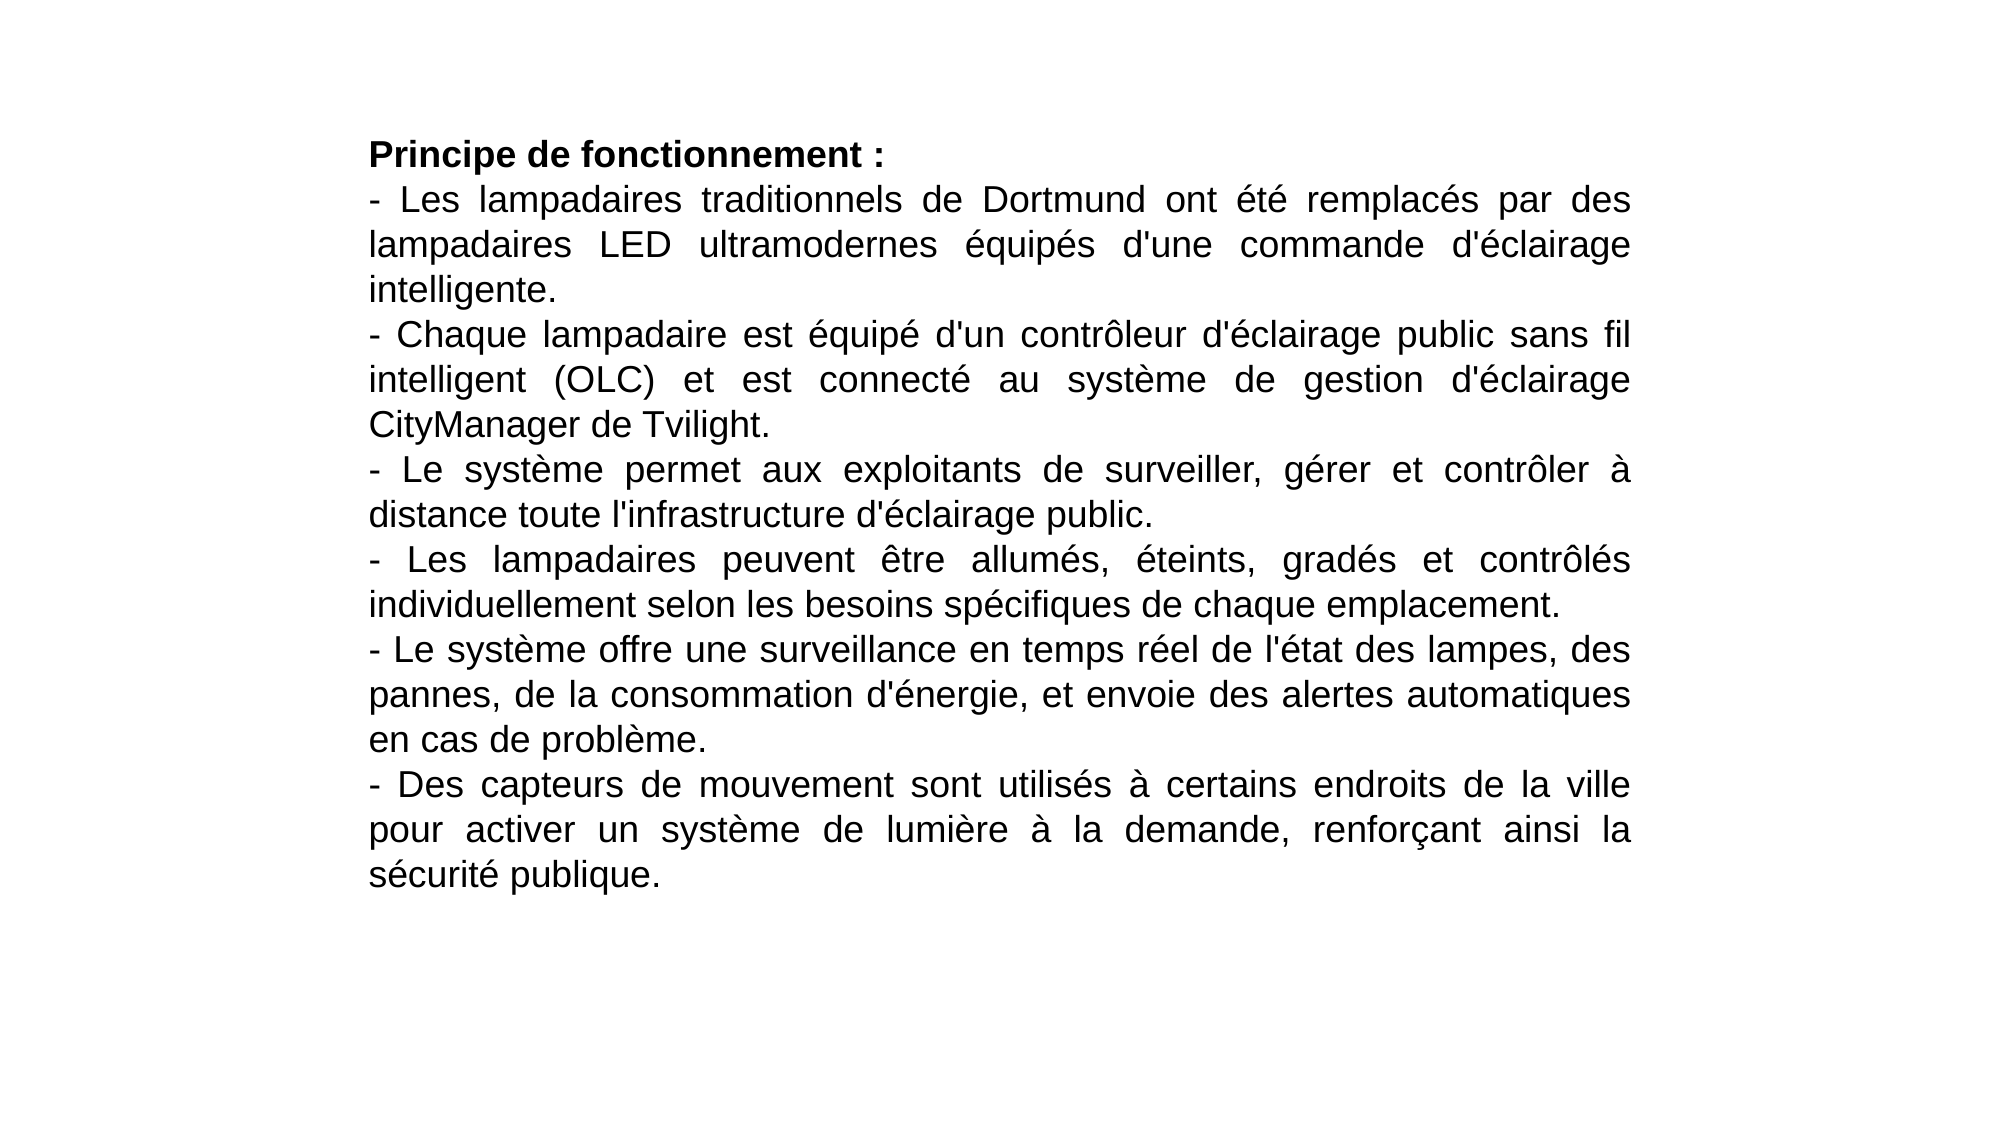

Principe de fonctionnement :
- Les lampadaires traditionnels de Dortmund ont été remplacés par des lampadaires LED ultramodernes équipés d'une commande d'éclairage intelligente.
- Chaque lampadaire est équipé d'un contrôleur d'éclairage public sans fil intelligent (OLC) et est connecté au système de gestion d'éclairage CityManager de Tvilight.
- Le système permet aux exploitants de surveiller, gérer et contrôler à distance toute l'infrastructure d'éclairage public.
- Les lampadaires peuvent être allumés, éteints, gradés et contrôlés individuellement selon les besoins spécifiques de chaque emplacement.
- Le système offre une surveillance en temps réel de l'état des lampes, des pannes, de la consommation d'énergie, et envoie des alertes automatiques en cas de problème.
- Des capteurs de mouvement sont utilisés à certains endroits de la ville pour activer un système de lumière à la demande, renforçant ainsi la sécurité publique.